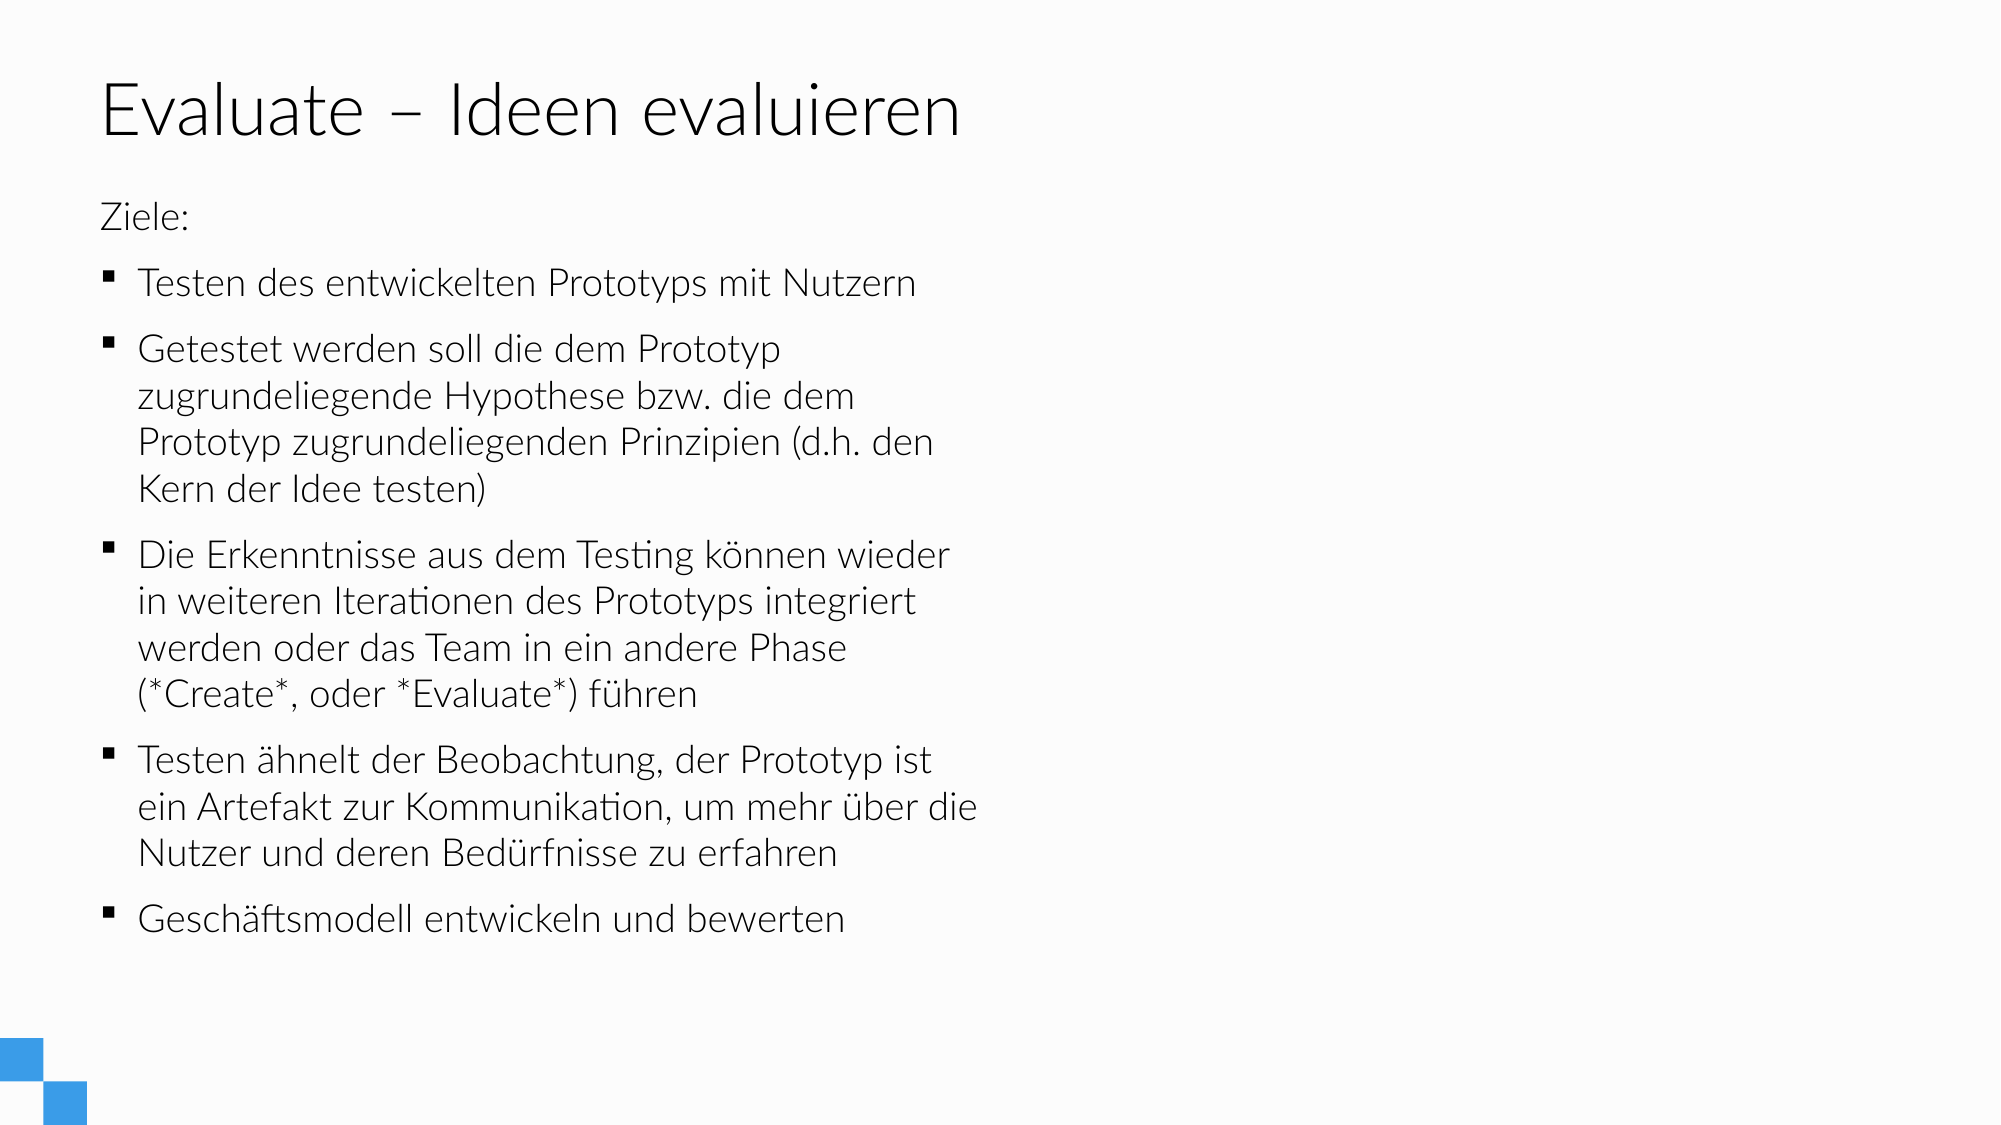

# Evaluate – Ideen evaluieren
Ziele:
Testen des entwickelten Prototyps mit Nutzern
Getestet werden soll die dem Prototyp zugrundeliegende Hypothese bzw. die dem Prototyp zugrundeliegenden Prinzipien (d.h. den Kern der Idee testen)
Die Erkenntnisse aus dem Testing können wieder in weiteren Iterationen des Prototyps integriert werden oder das Team in ein andere Phase (*Create*, oder *Evaluate*) führen
Testen ähnelt der Beobachtung, der Prototyp ist ein Artefakt zur Kommunikation, um mehr über die Nutzer und deren Bedürfnisse zu erfahren
Geschäftsmodell entwickeln und bewerten